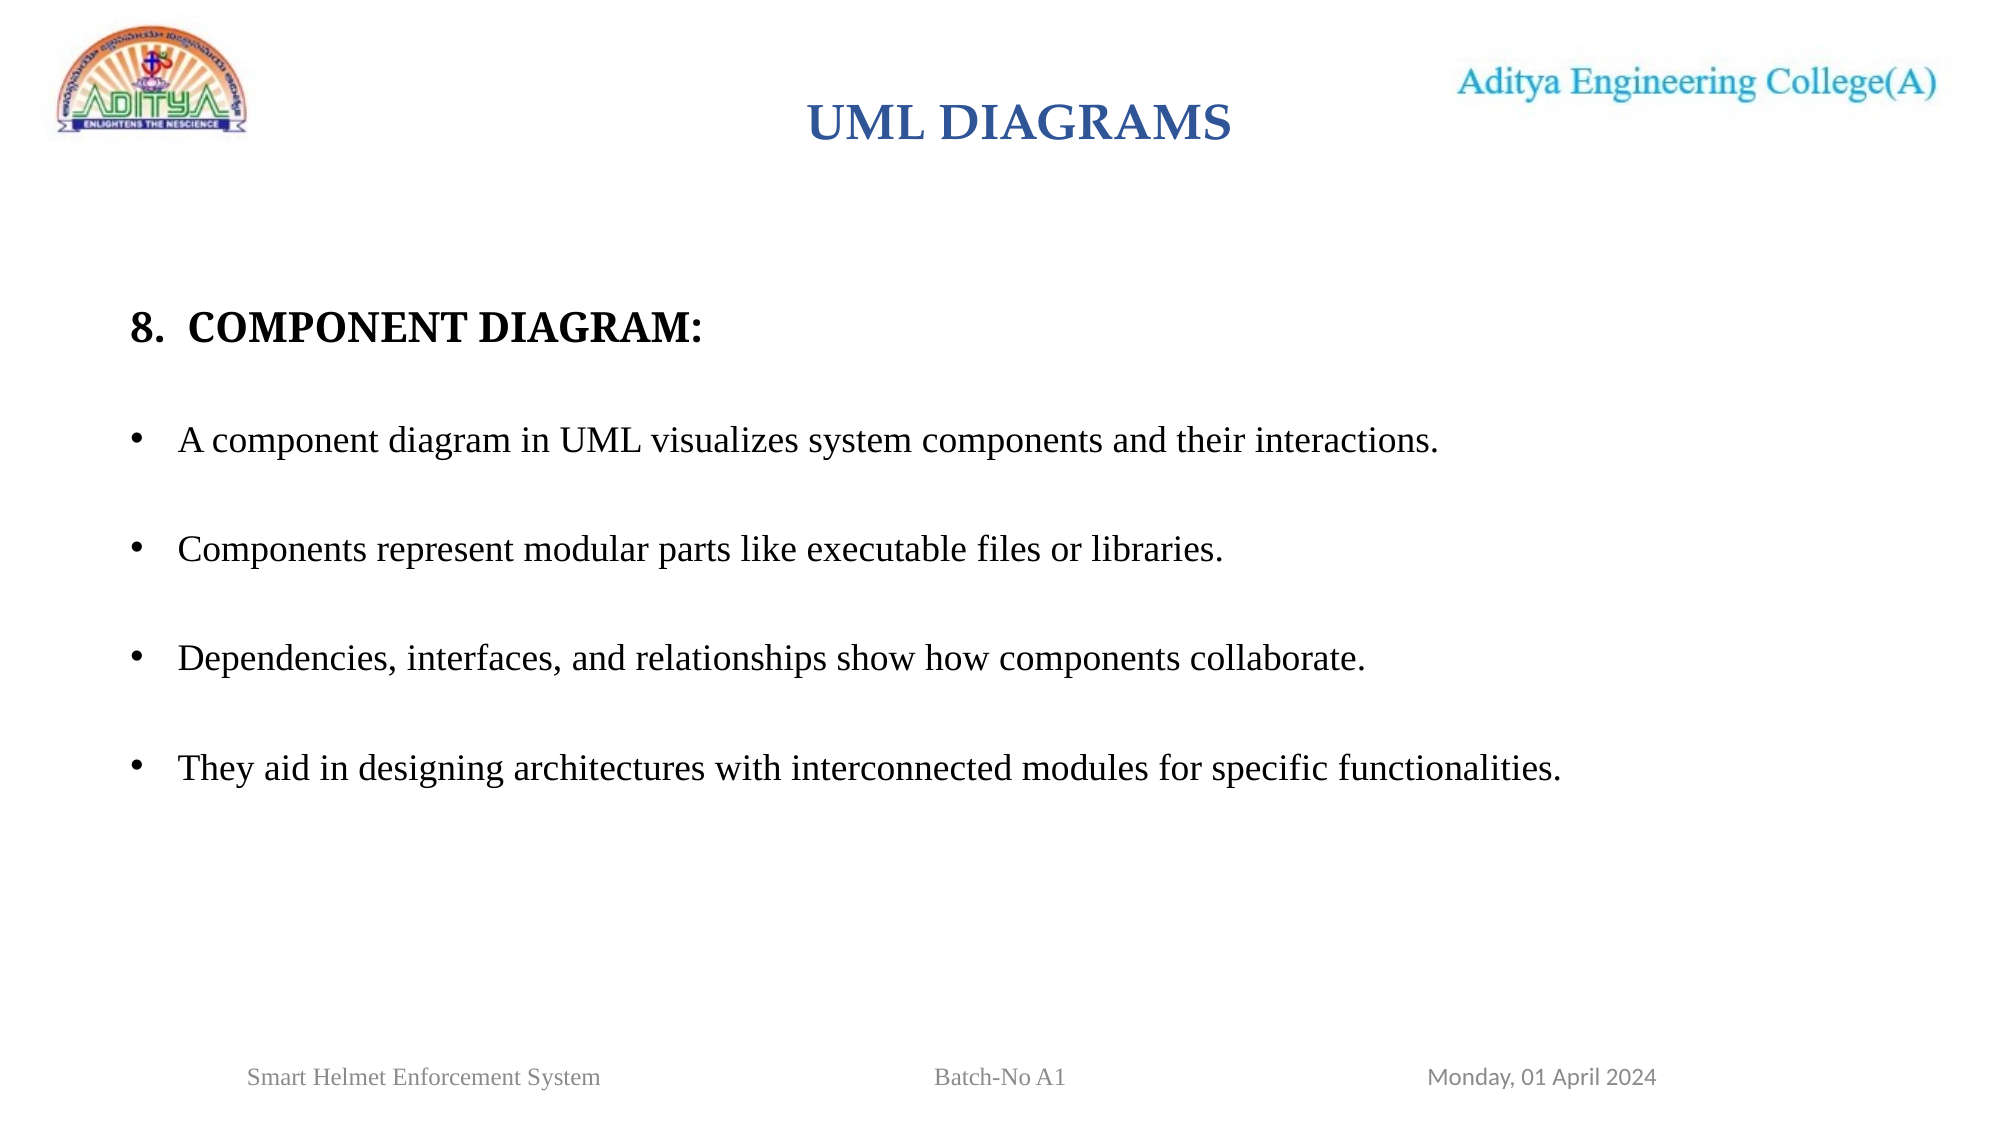

UML DIAGRAMS
8.  COMPONENT DIAGRAM:
A component diagram in UML visualizes system components and their interactions.
Components represent modular parts like executable files or libraries.
Dependencies, interfaces, and relationships show how components collaborate.
They aid in designing architectures with interconnected modules for specific functionalities.
31
Monday, 01 April 2024
Smart Helmet Enforcement System	                                      Batch-No A1